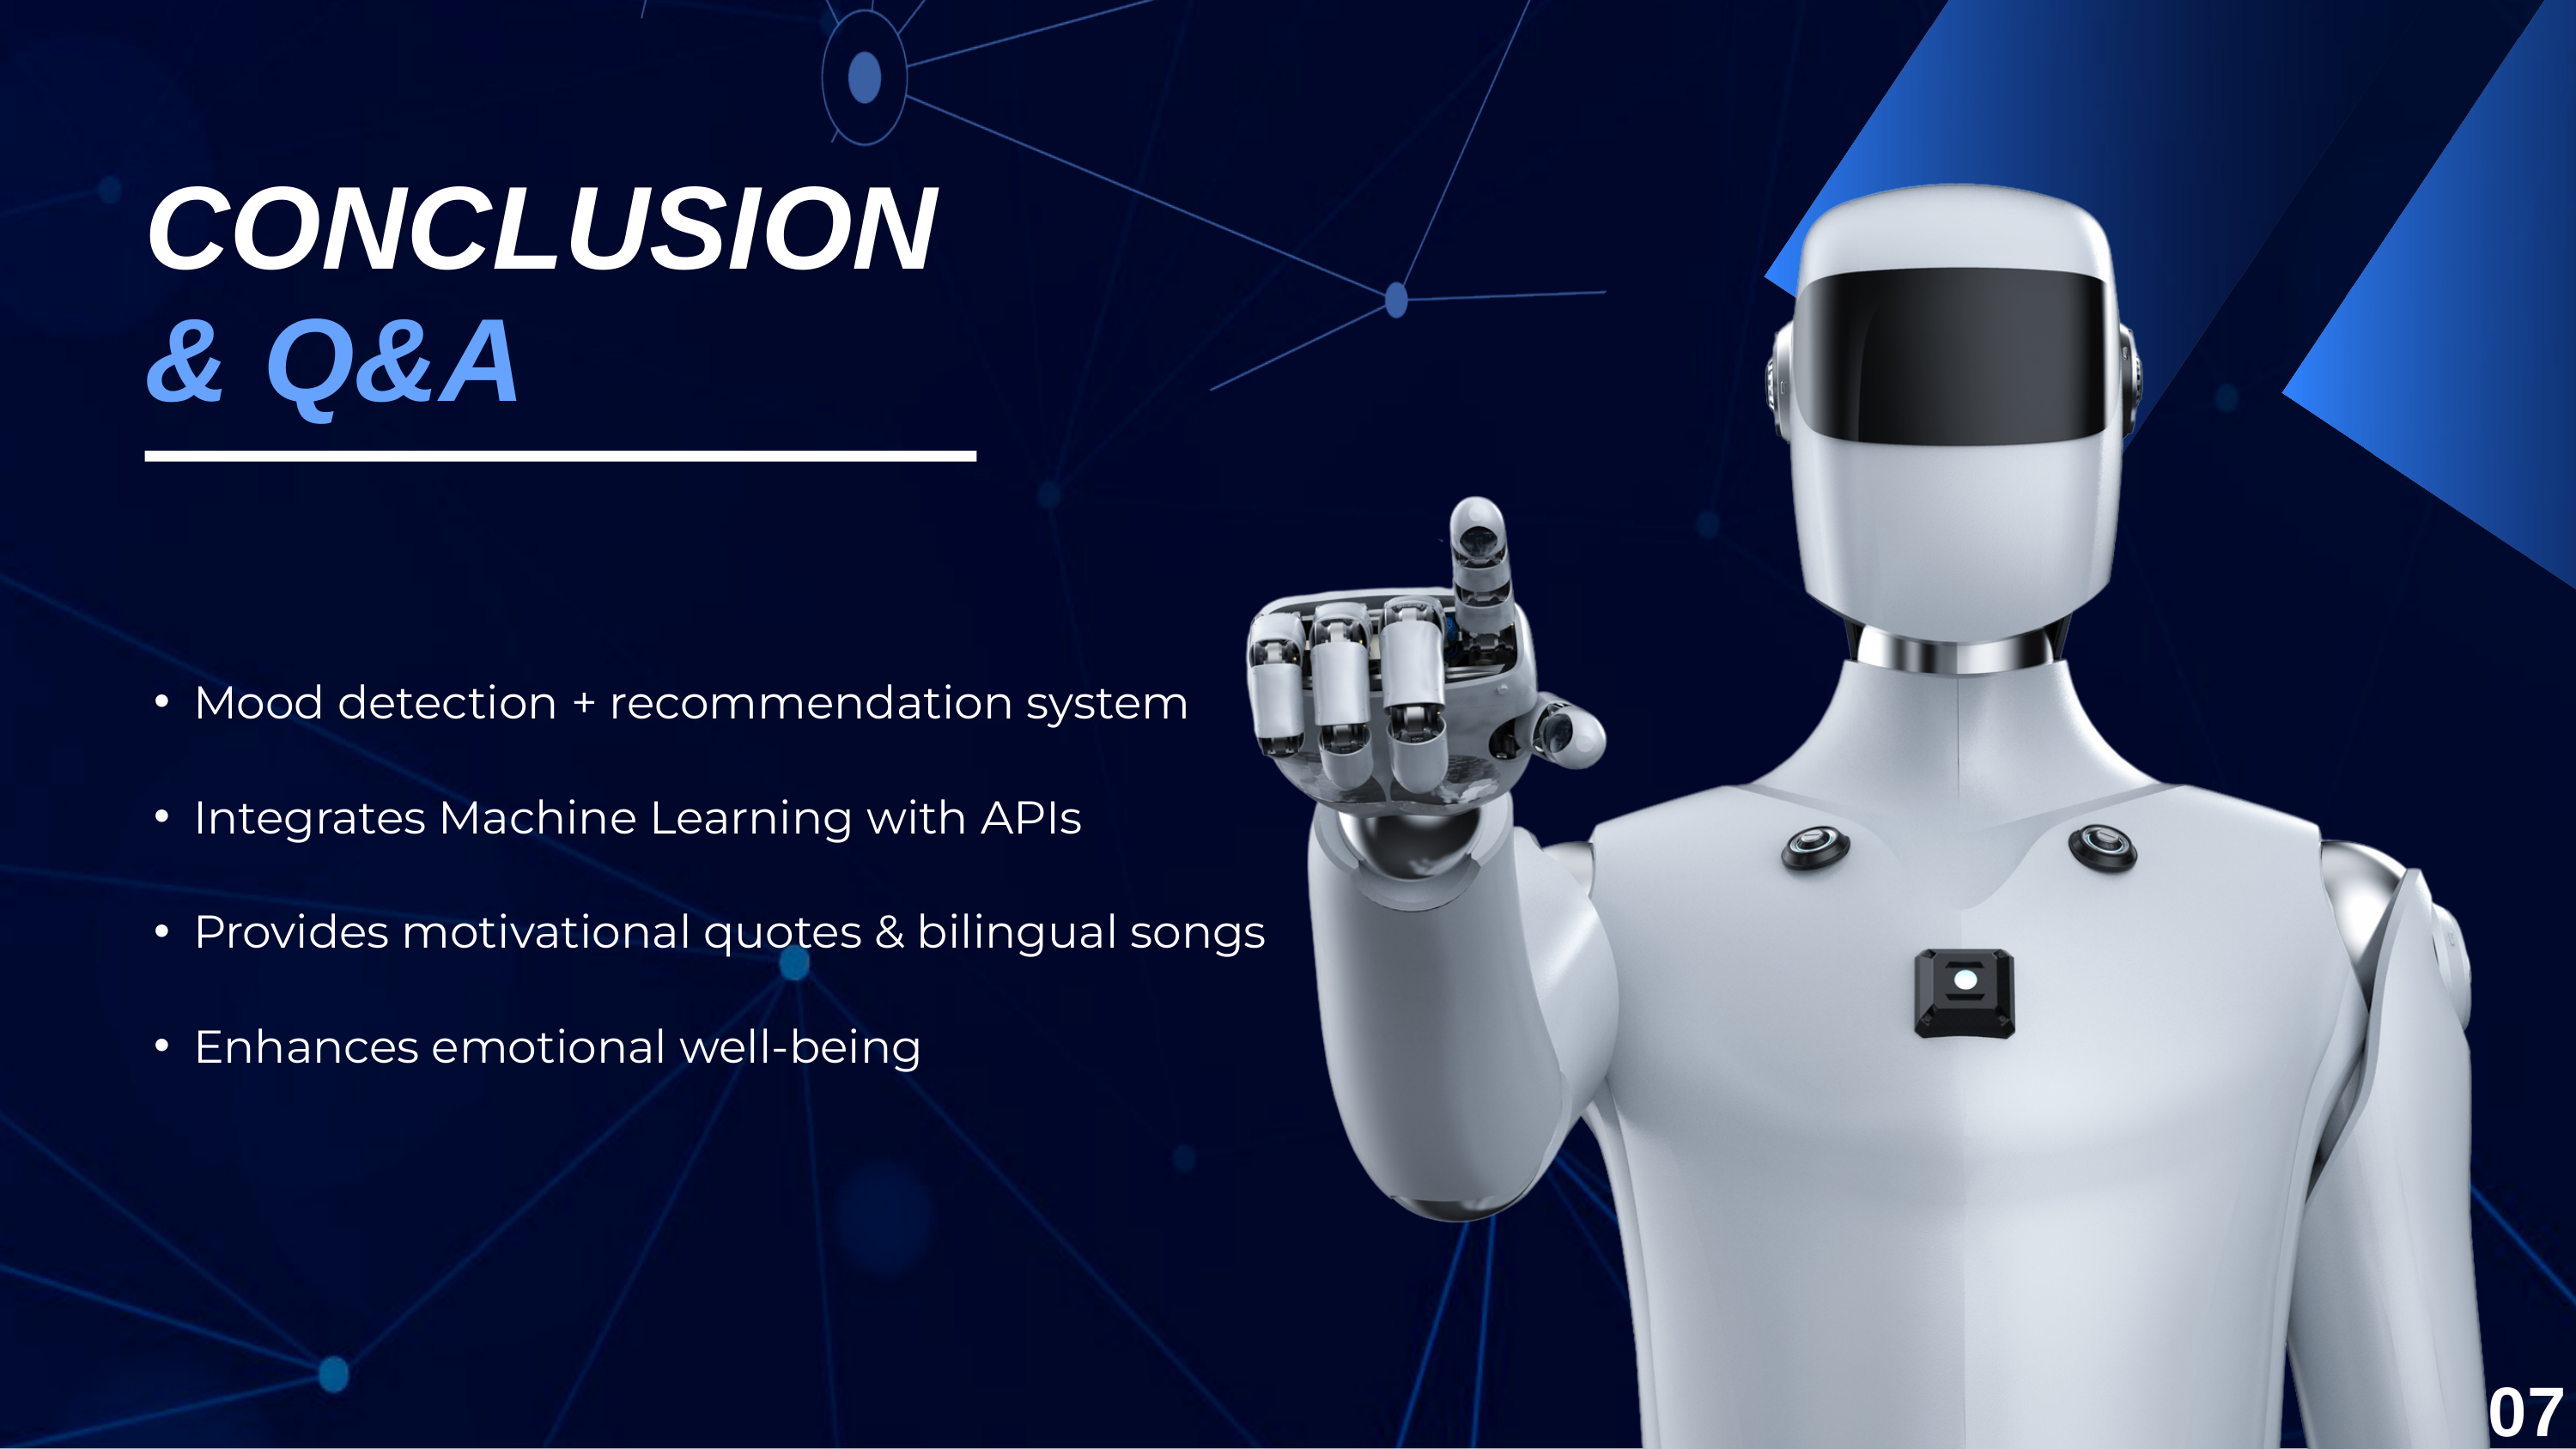

CONCLUSION

& Q&A

Mood detection + recommendation system
Integrates Machine Learning with APIs
Provides motivational quotes & bilingual songs
Enhances emotional well-being
07